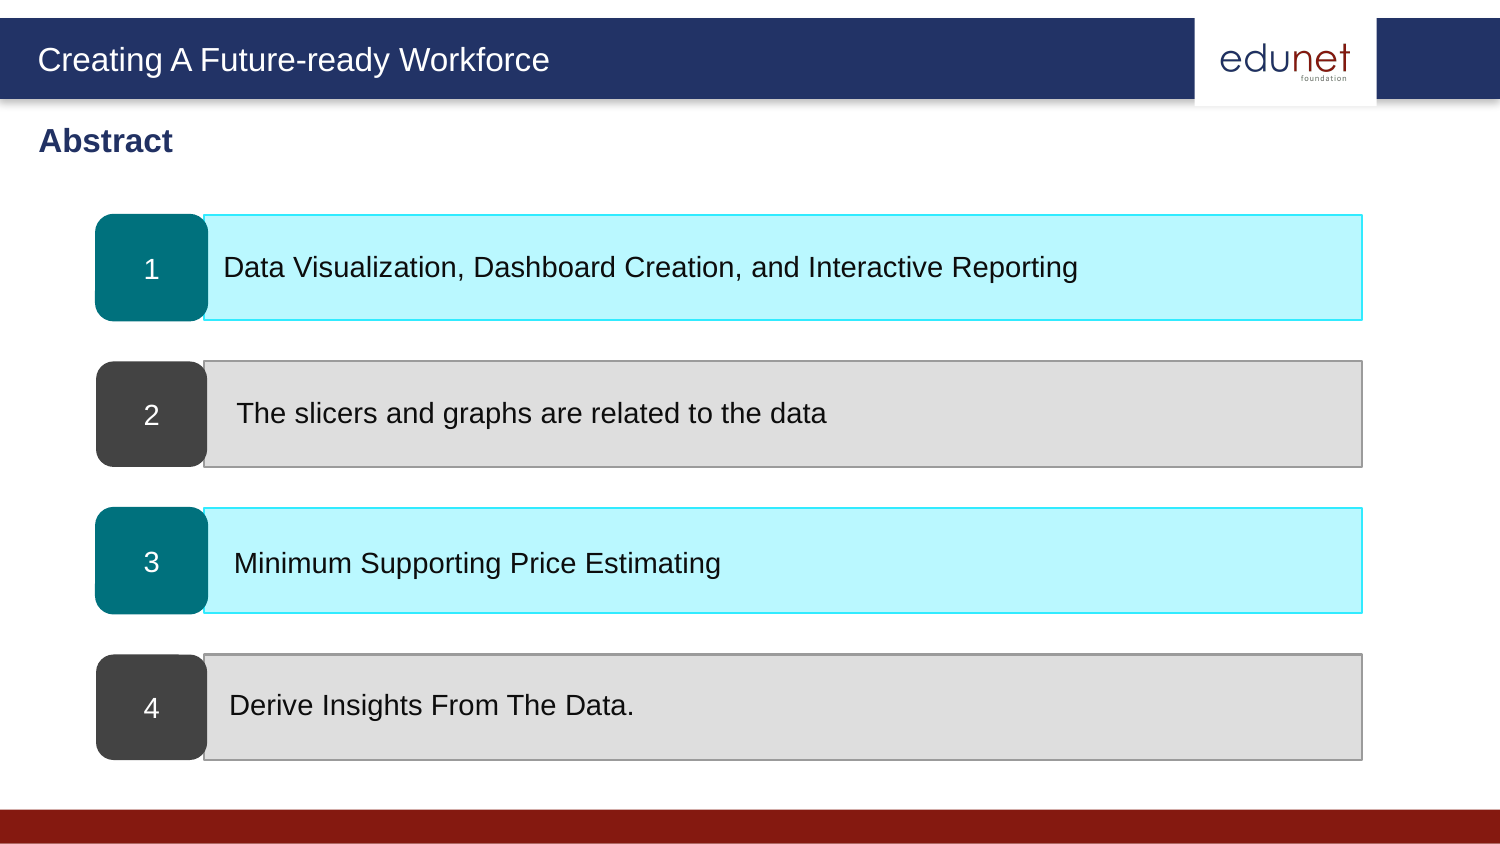

Abstract
1

2

3

4

Data Visualization, Dashboard Creation, and Interactive Reporting
The slicers and graphs are related to the data
Minimum Supporting Price Estimating
Derive Insights From The Data.